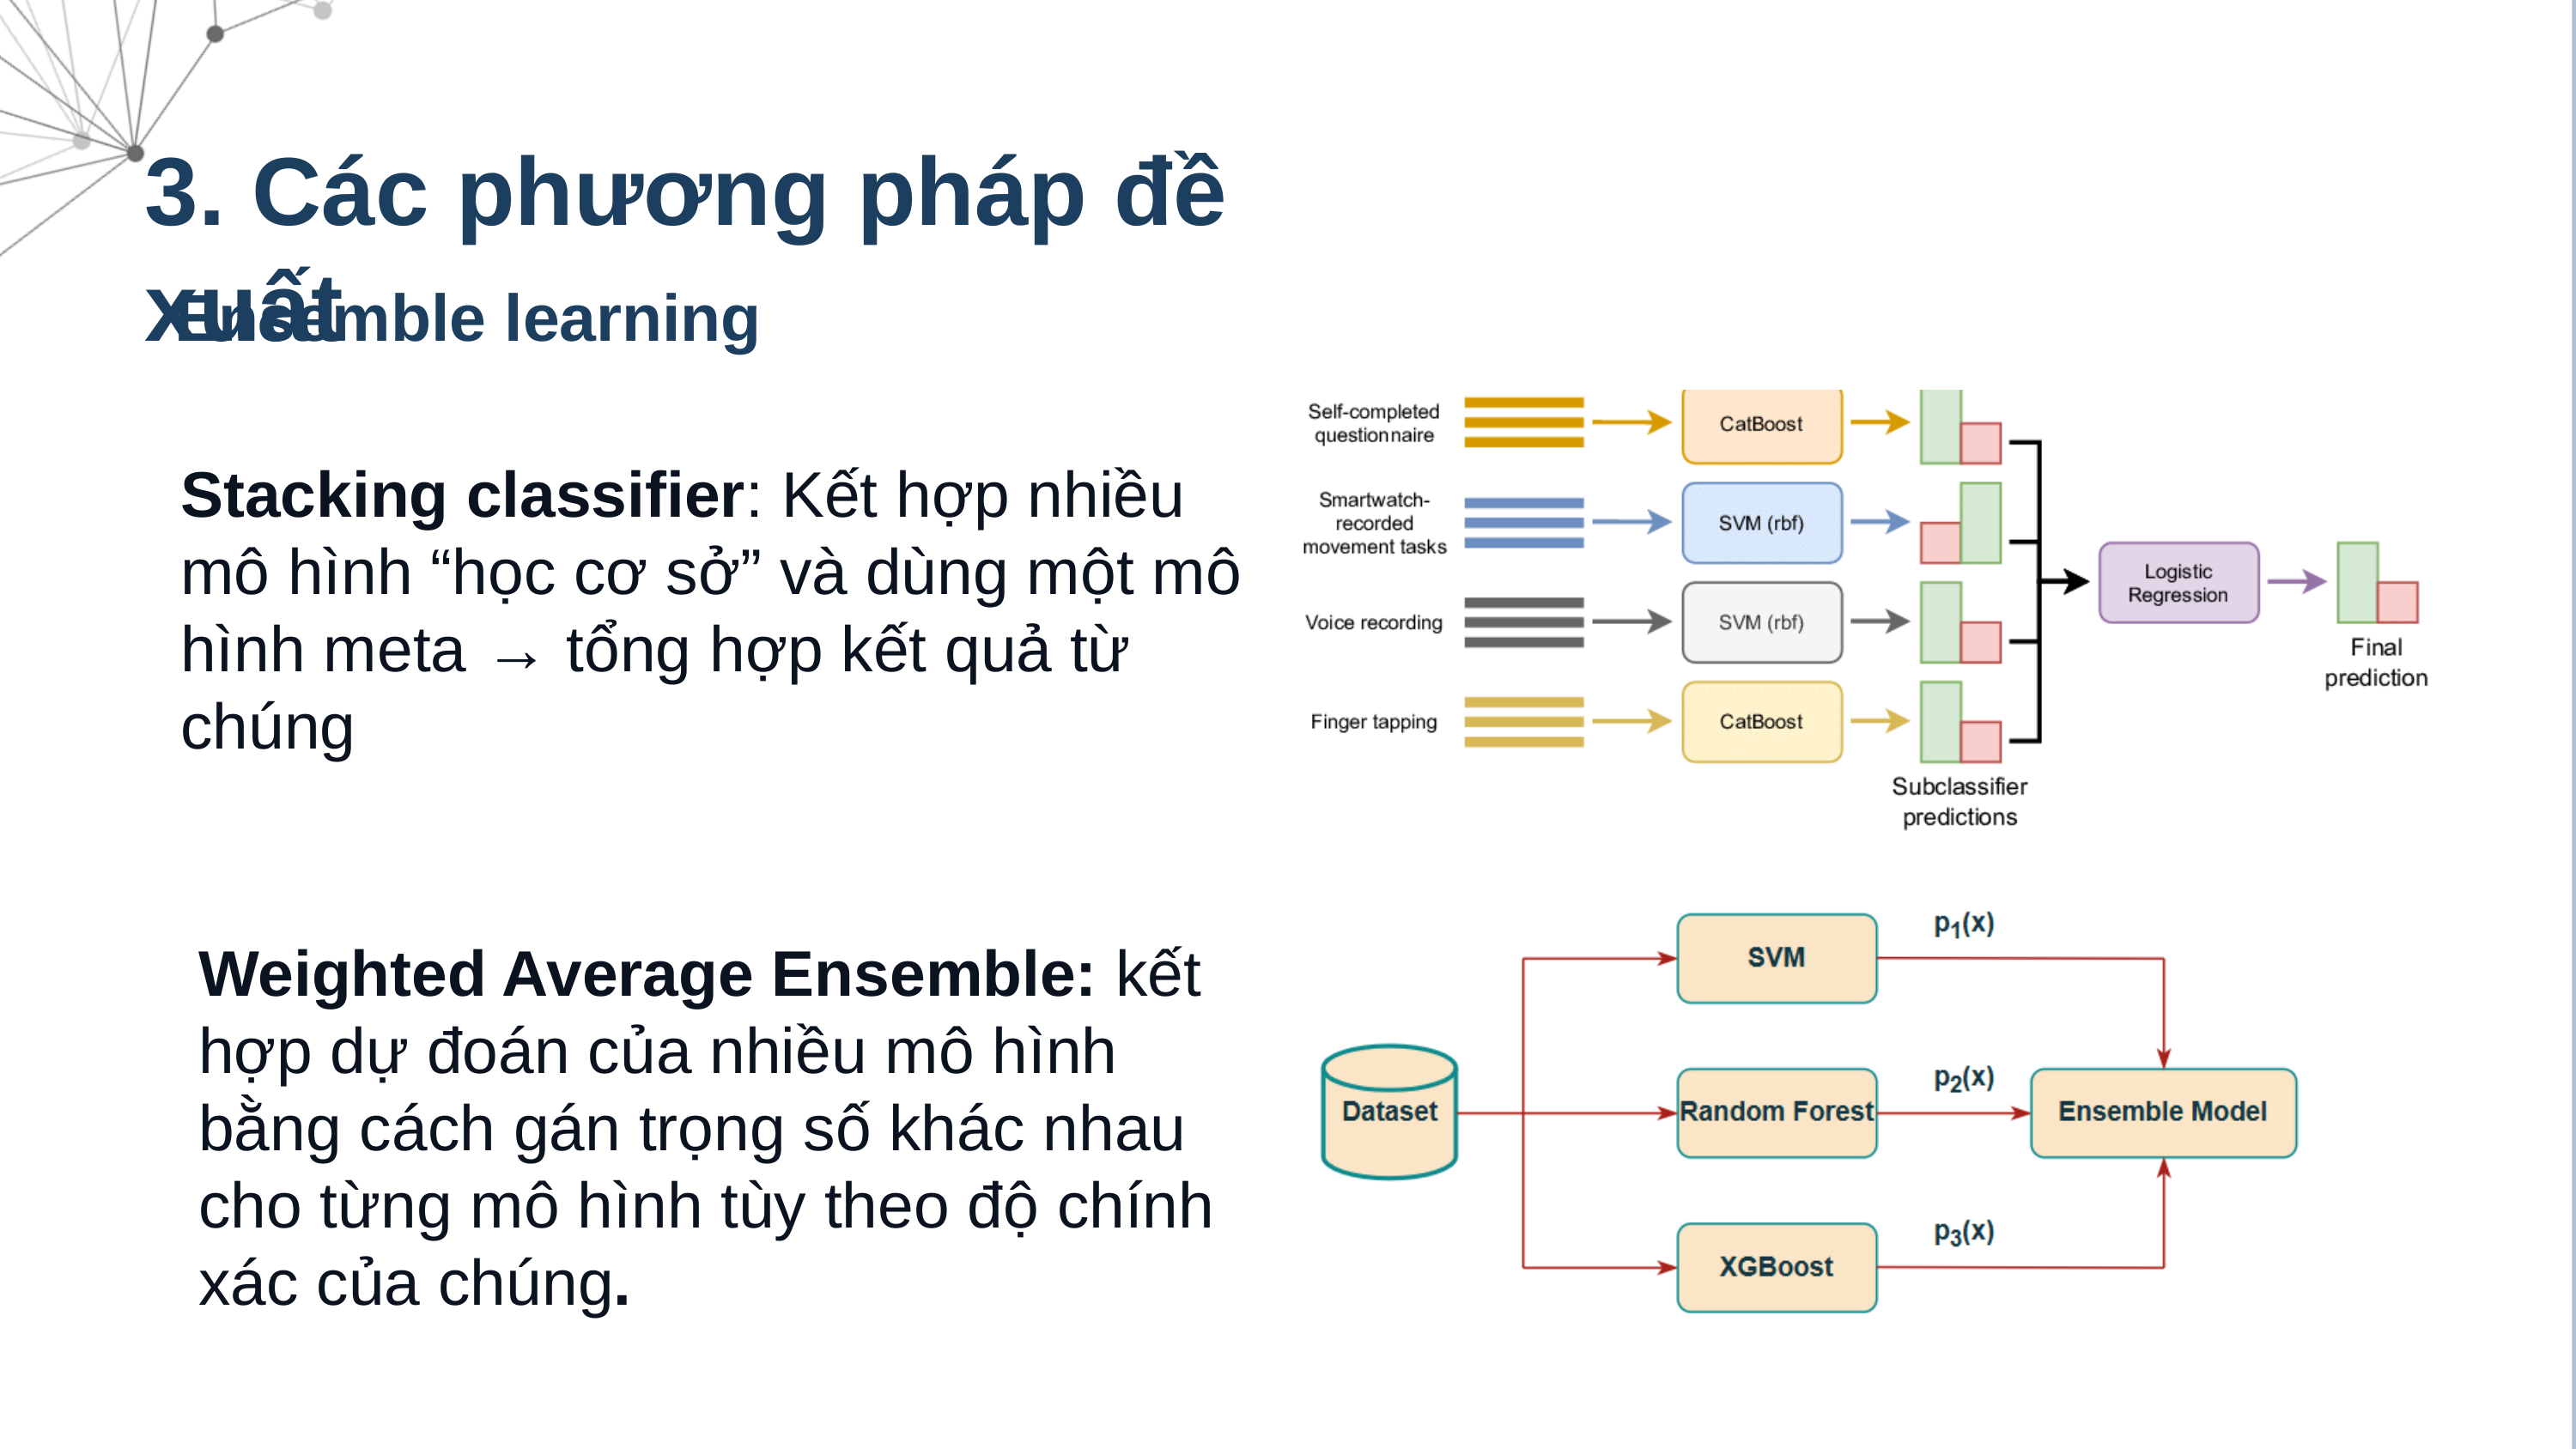

3. Các phương pháp đề xuất
Ensemble learning

Stacking classifier: Kết hợp nhiều mô hình “học cơ sở” và dùng một mô hình meta → tổng hợp kết quả từ chúng

Weighted Average Ensemble: kết hợp dự đoán của nhiều mô hình bằng cách gán trọng số khác nhau cho từng mô hình tùy theo độ chính xác của chúng.